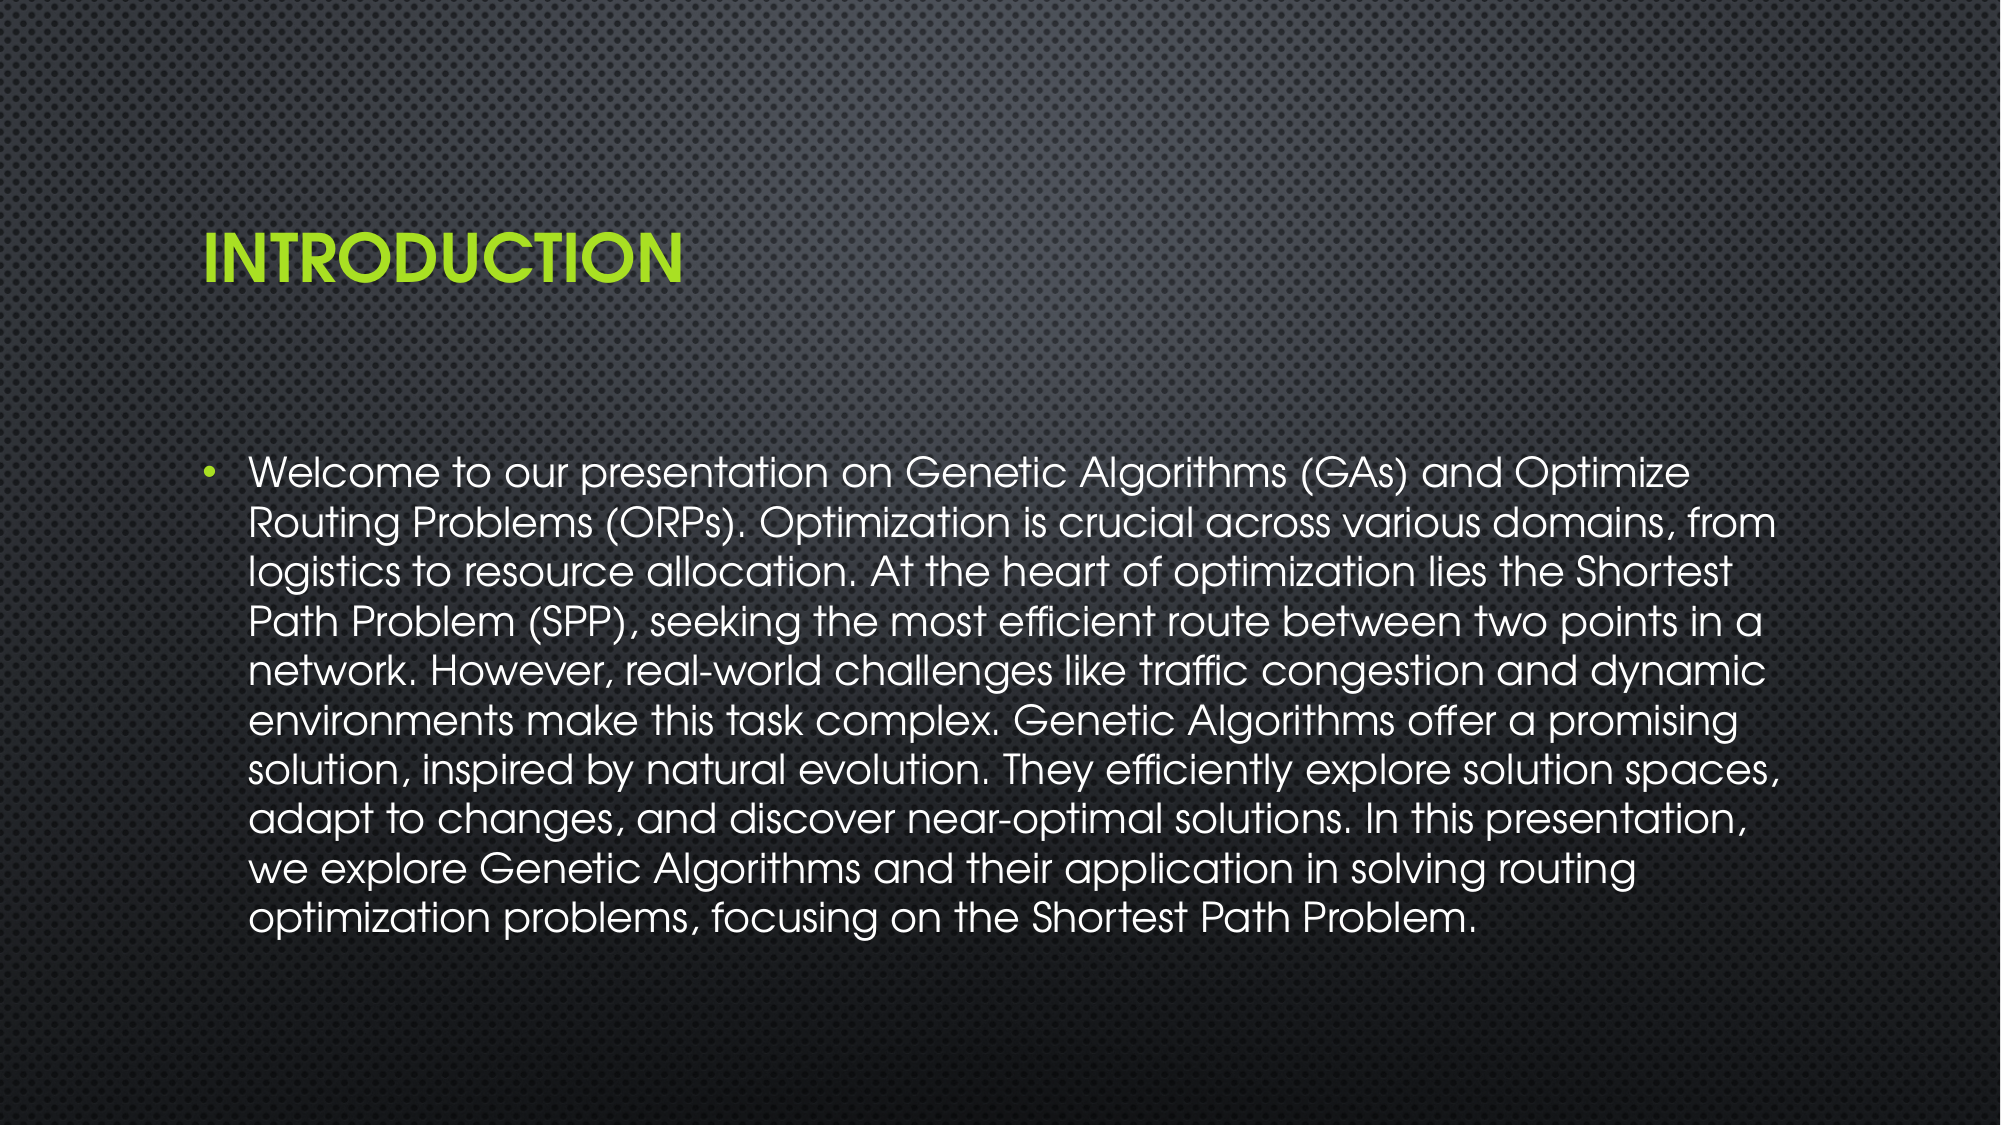

# Introduction
Welcome to our presentation on Genetic Algorithms (GAs) and Optimize Routing Problems (ORPs). Optimization is crucial across various domains, from logistics to resource allocation. At the heart of optimization lies the Shortest Path Problem (SPP), seeking the most efficient route between two points in a network. However, real-world challenges like traffic congestion and dynamic environments make this task complex. Genetic Algorithms offer a promising solution, inspired by natural evolution. They efficiently explore solution spaces, adapt to changes, and discover near-optimal solutions. In this presentation, we explore Genetic Algorithms and their application in solving routing optimization problems, focusing on the Shortest Path Problem.